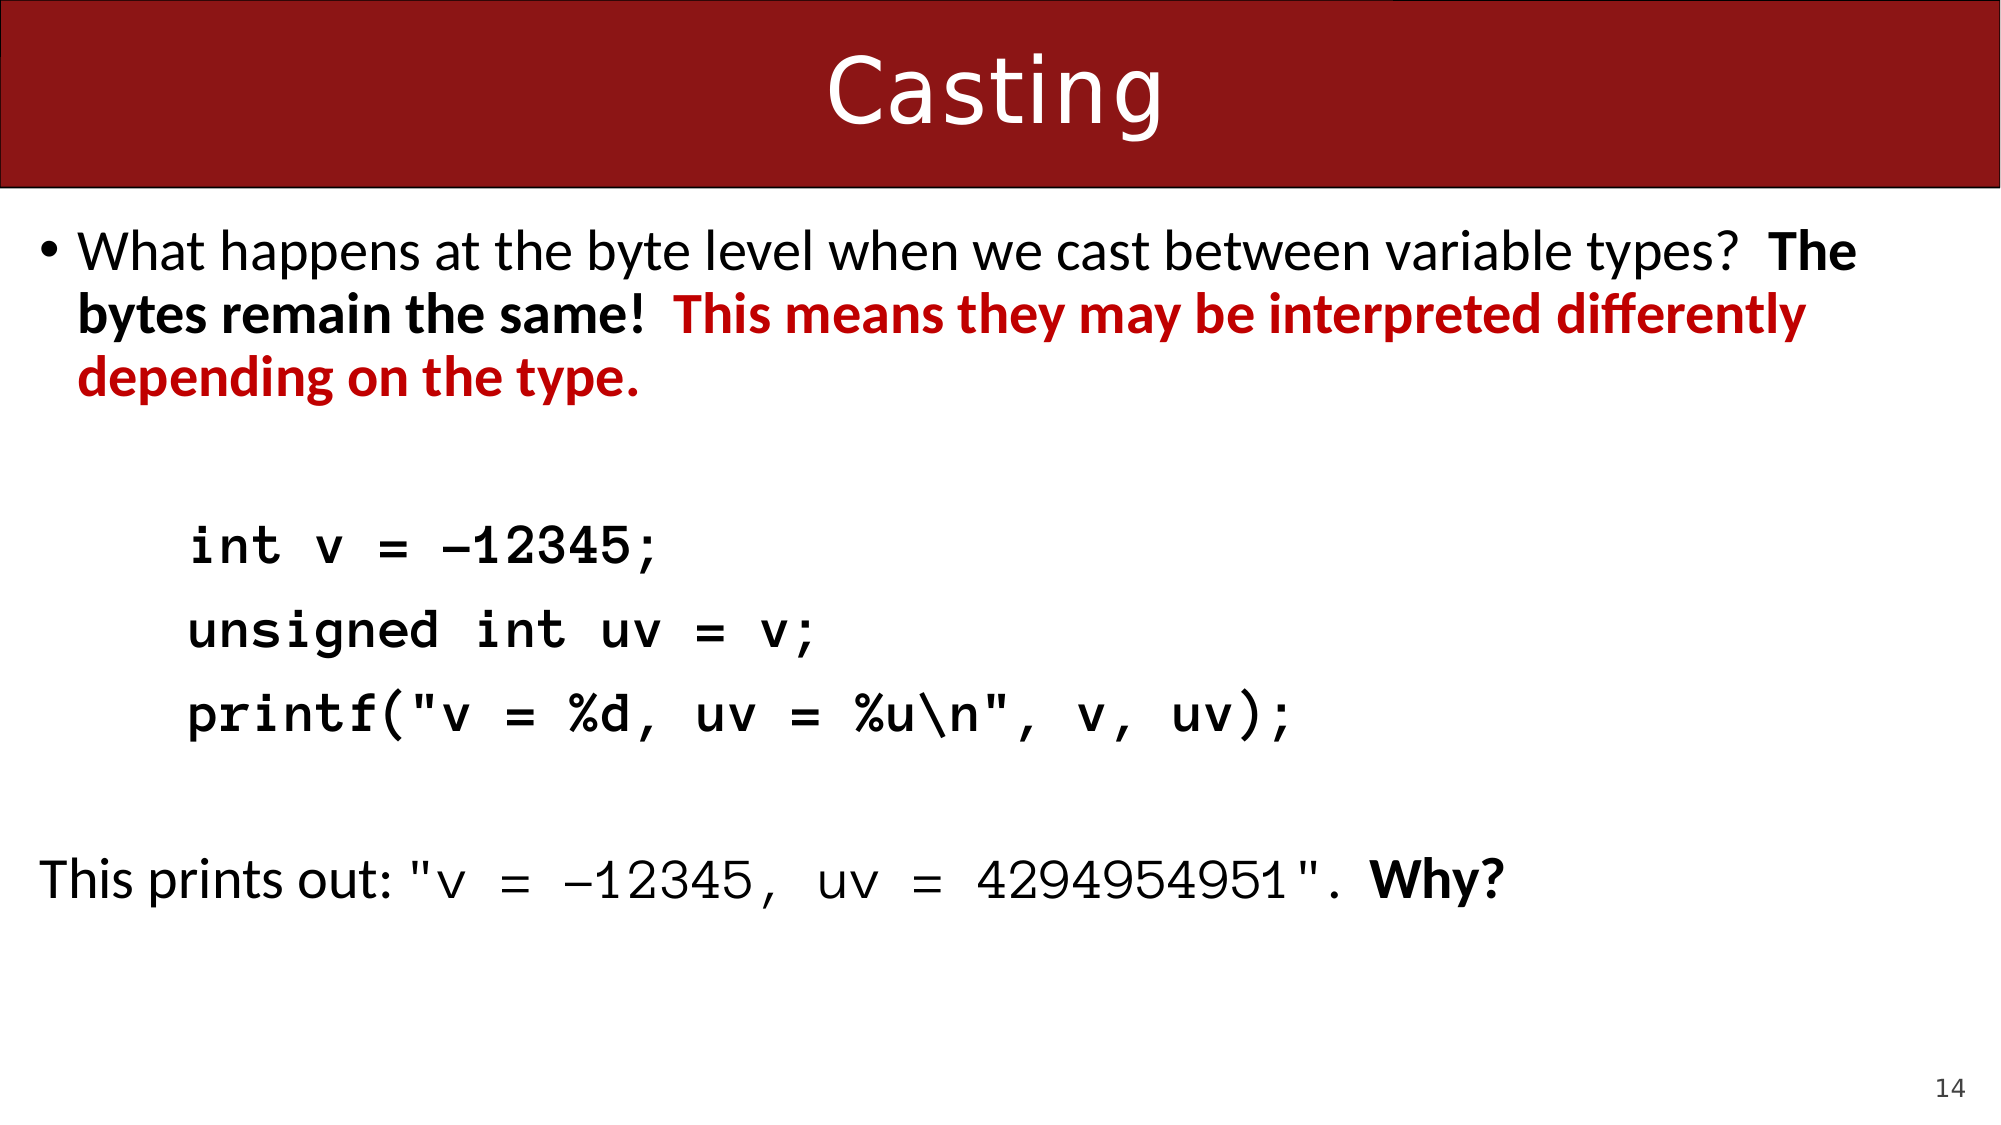

# Casting
What happens at the byte level when we cast between variable types?  The bytes remain the same!  This means they may be interpreted differently depending on the type.

	int v = -12345;
	unsigned int uv = v;
	printf("v = %d, uv = %u\n", v, uv);

This prints out: "v = -12345, uv = 4294954951".  Why?